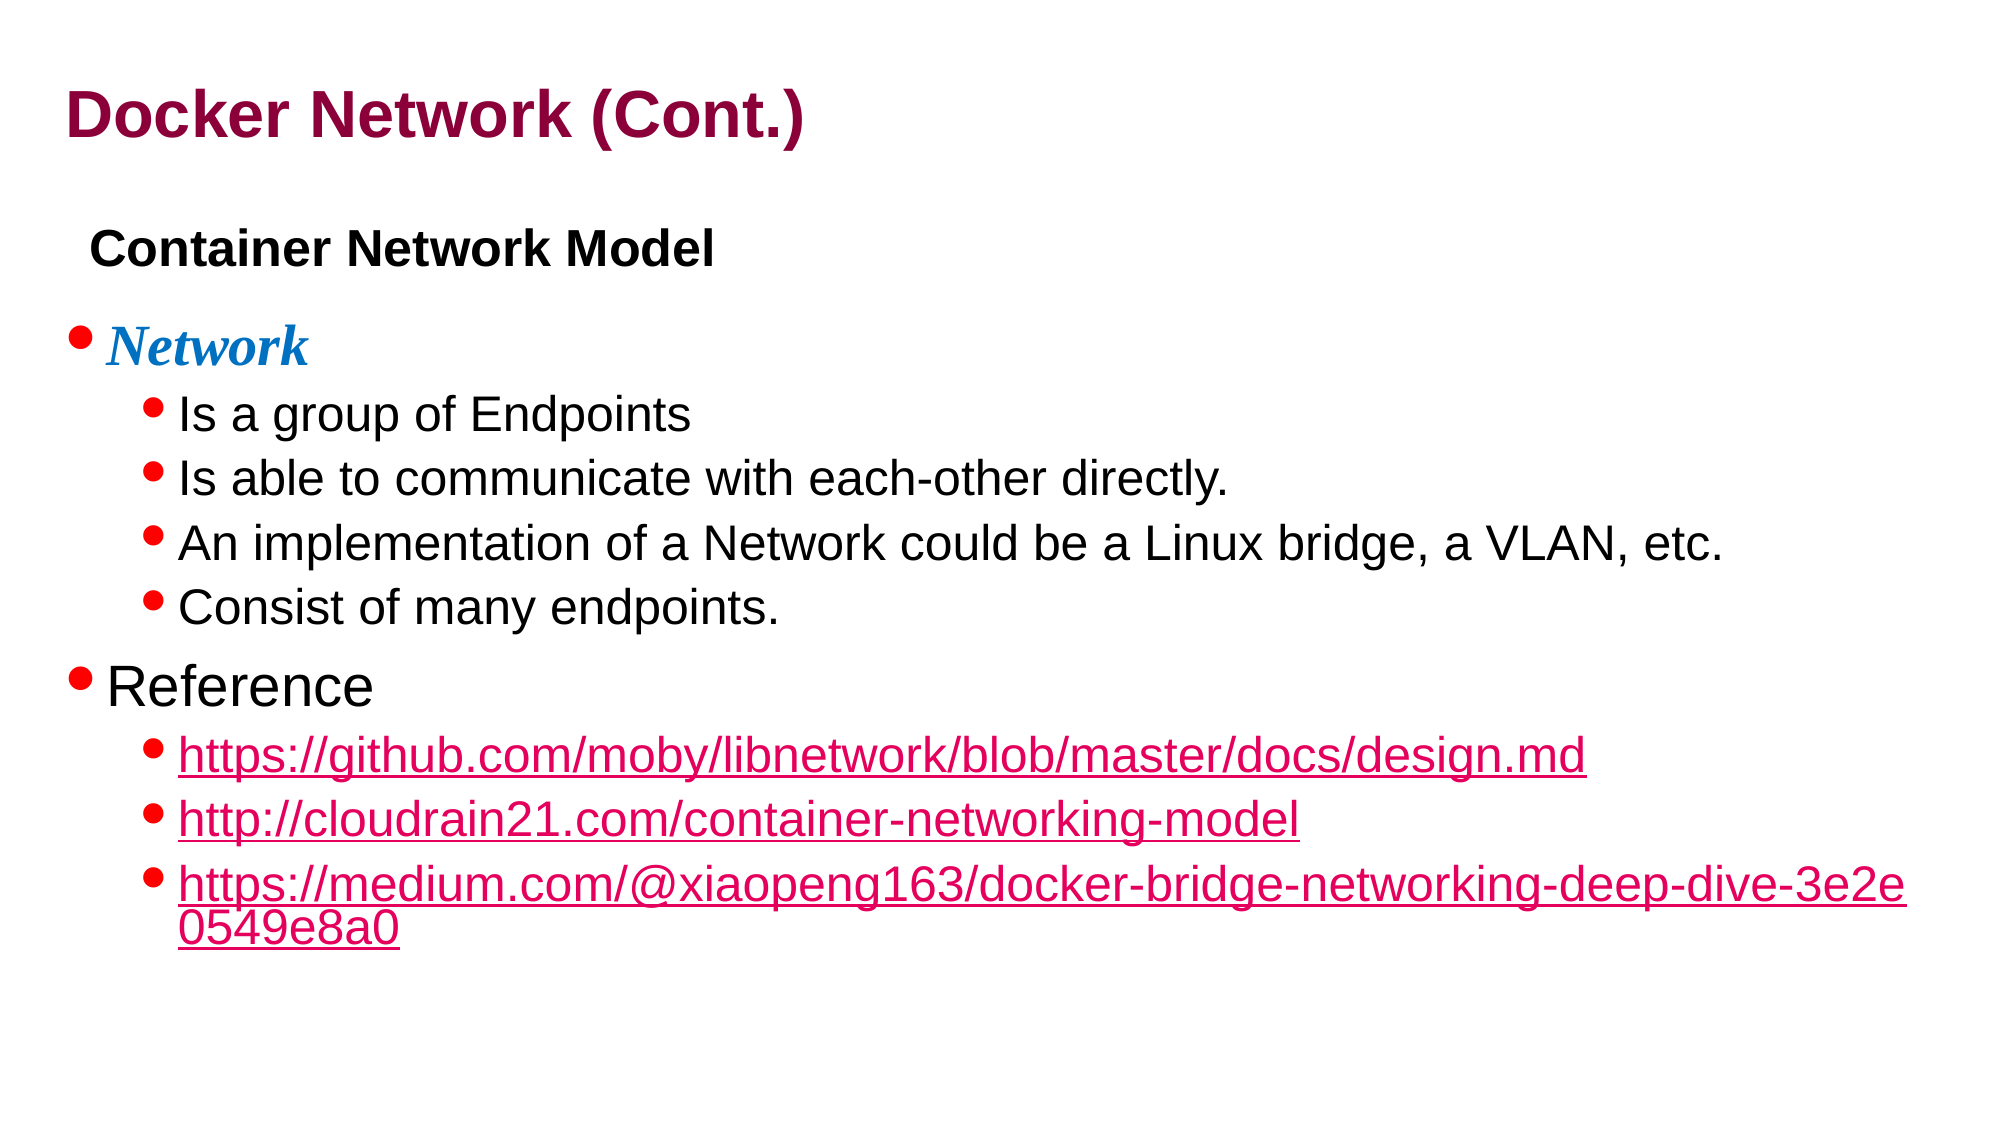

# Docker Network (Cont.)
Container Network Model
Network
Is a group of Endpoints
Is able to communicate with each-other directly.
An implementation of a Network could be a Linux bridge, a VLAN, etc.
Consist of many endpoints.
Reference
https://github.com/moby/libnetwork/blob/master/docs/design.md
http://cloudrain21.com/container-networking-model
https://medium.com/@xiaopeng163/docker-bridge-networking-deep-dive-3e2e0549e8a0